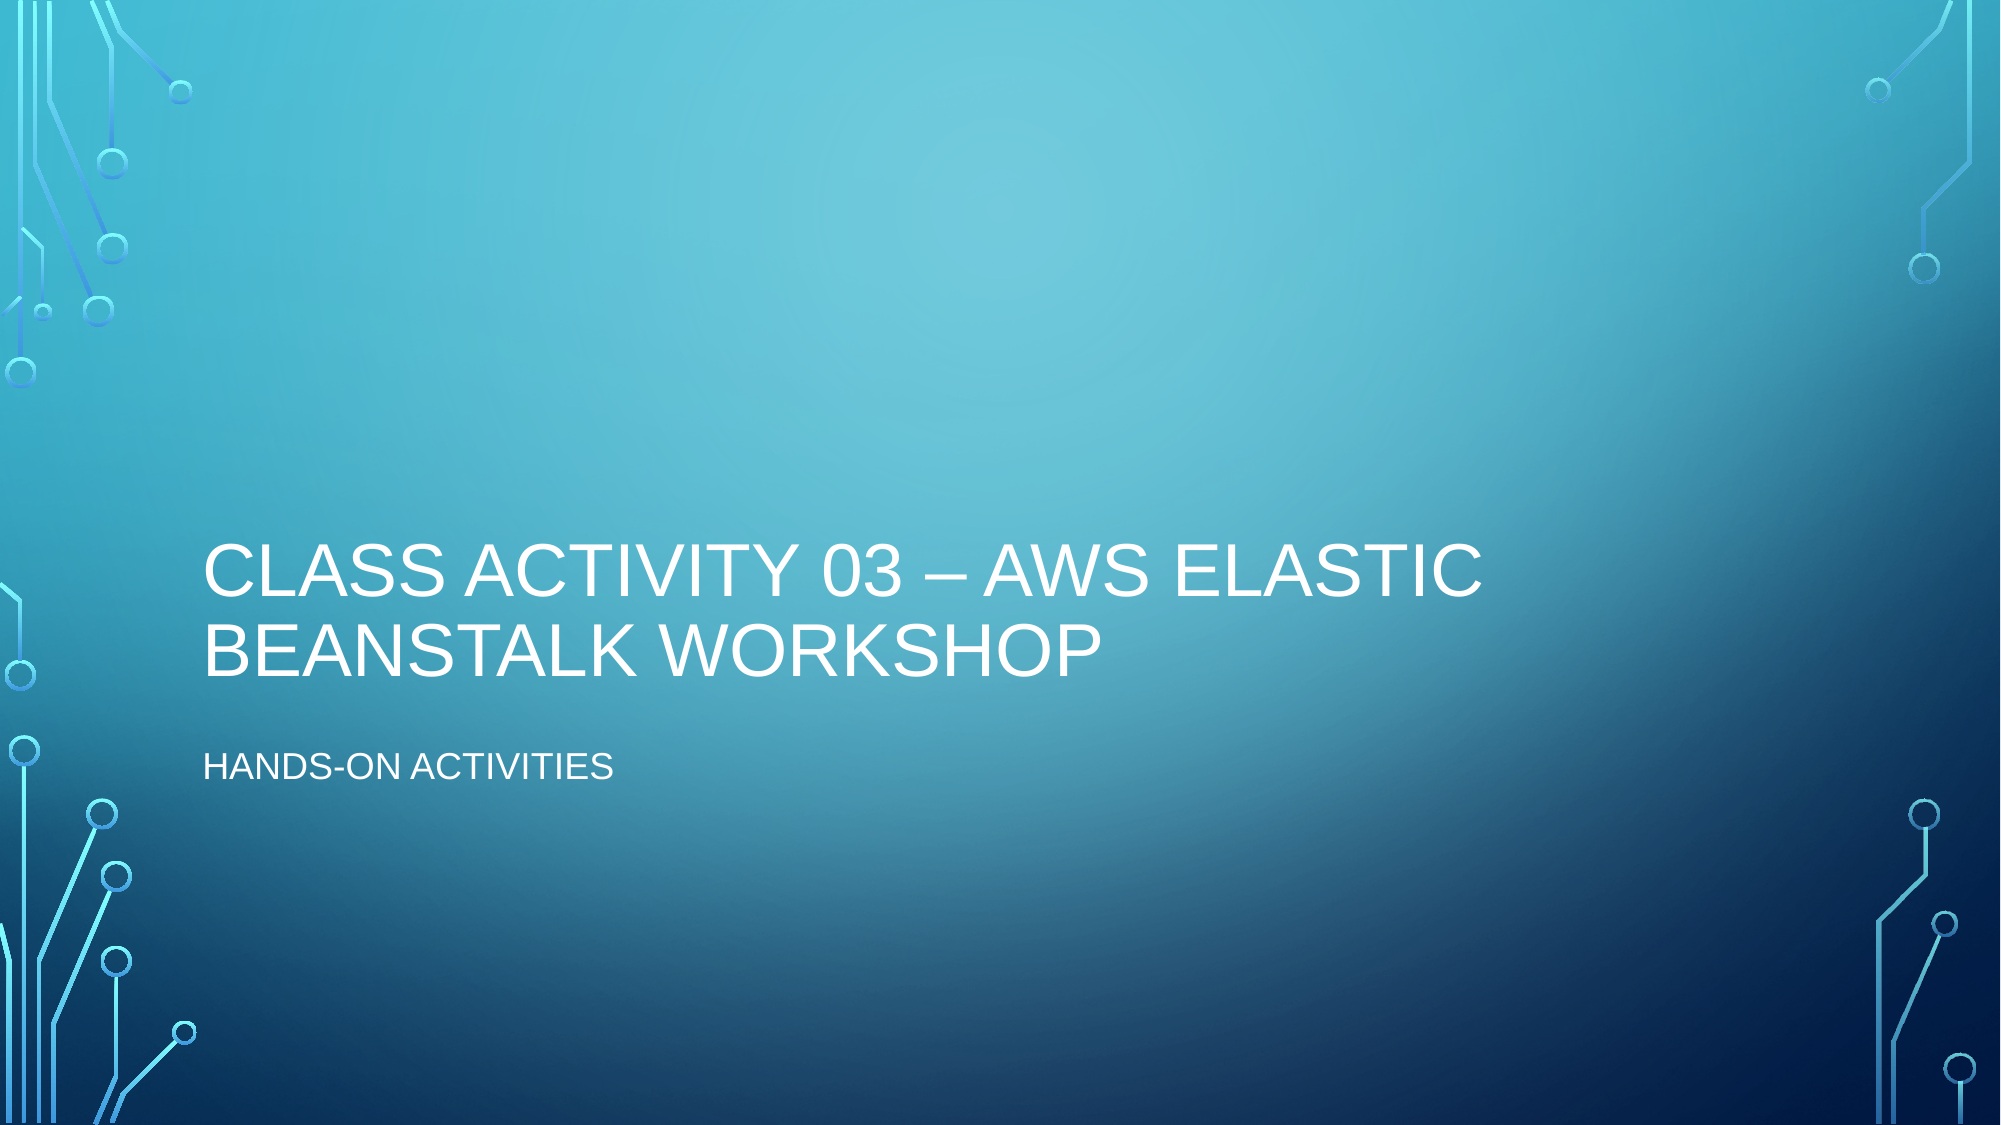

# Class Activity 03 – AWS Elastic Beanstalk WORKSHOP
Hands-on Activities